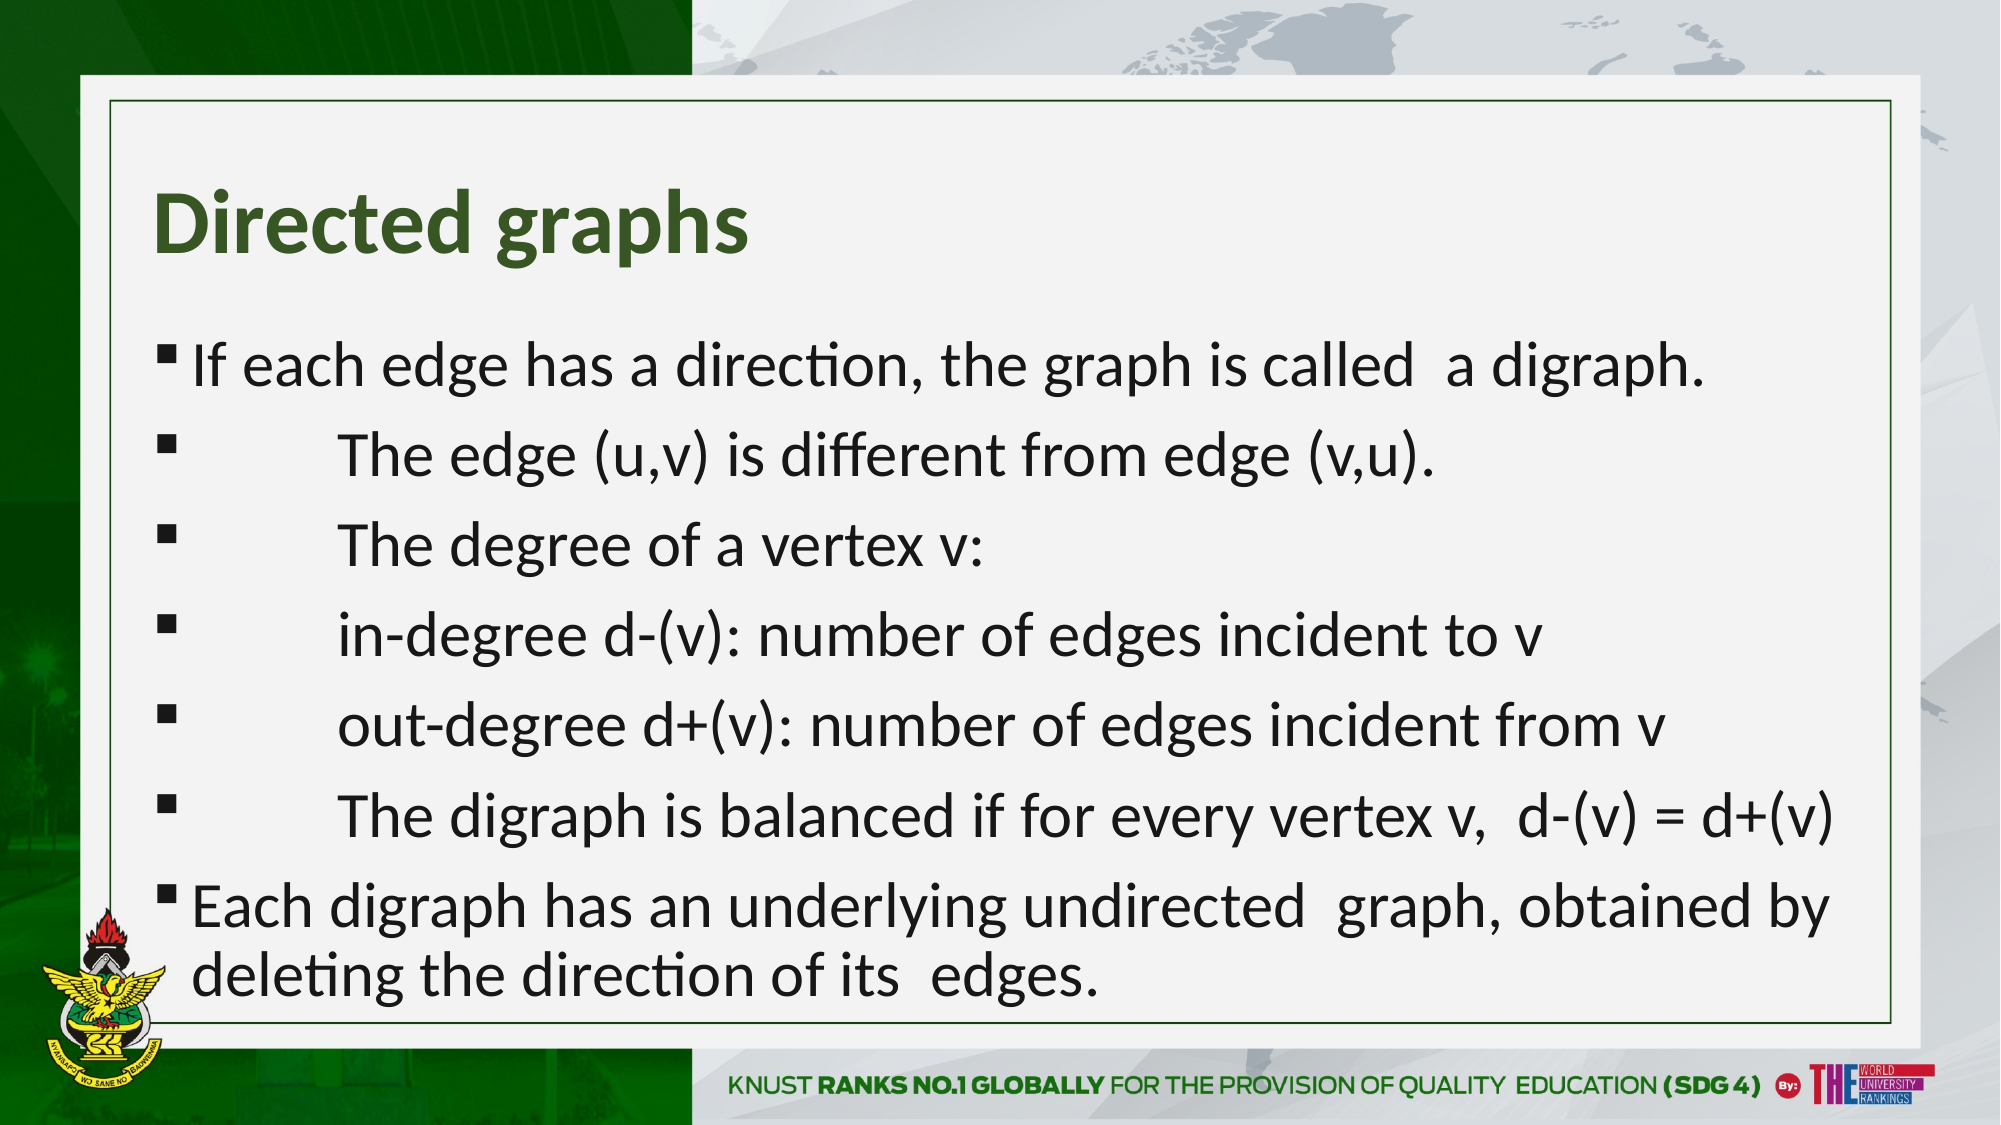

# Directed graphs
If each edge has a direction, the graph is called  a digraph.
	The edge (u,v) is different from edge (v,u).
	The degree of a vertex v:
		in-degree d-(v): number of edges incident to v
		out-degree d+(v): number of edges incident from v
	The digraph is balanced if for every vertex v,  d-(v) = d+(v)
Each digraph has an underlying undirected  graph, obtained by deleting the direction of its  edges.